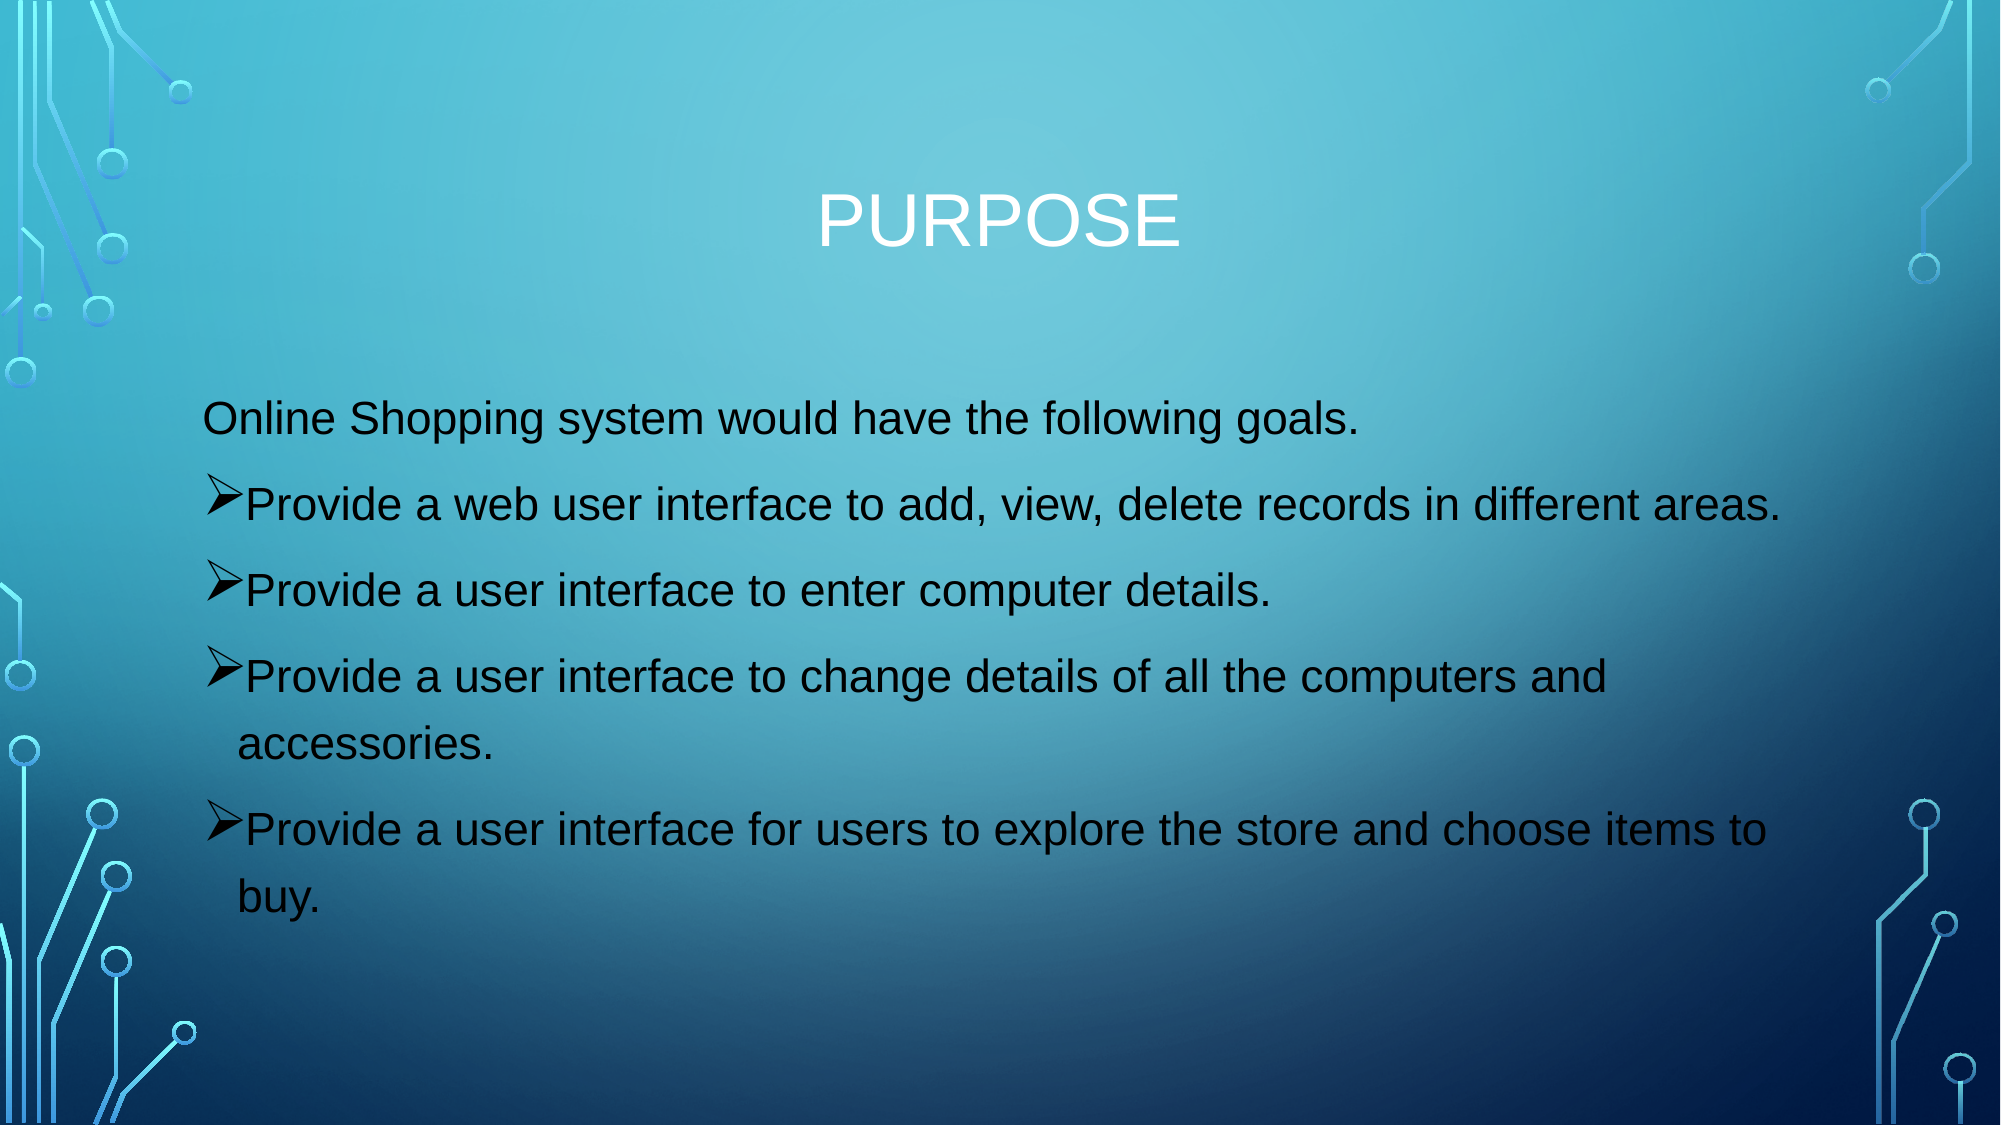

# purpose
Online Shopping system would have the following goals.
Provide a web user interface to add, view, delete records in different areas.
Provide a user interface to enter computer details.
Provide a user interface to change details of all the computers and accessories.
Provide a user interface for users to explore the store and choose items to buy.